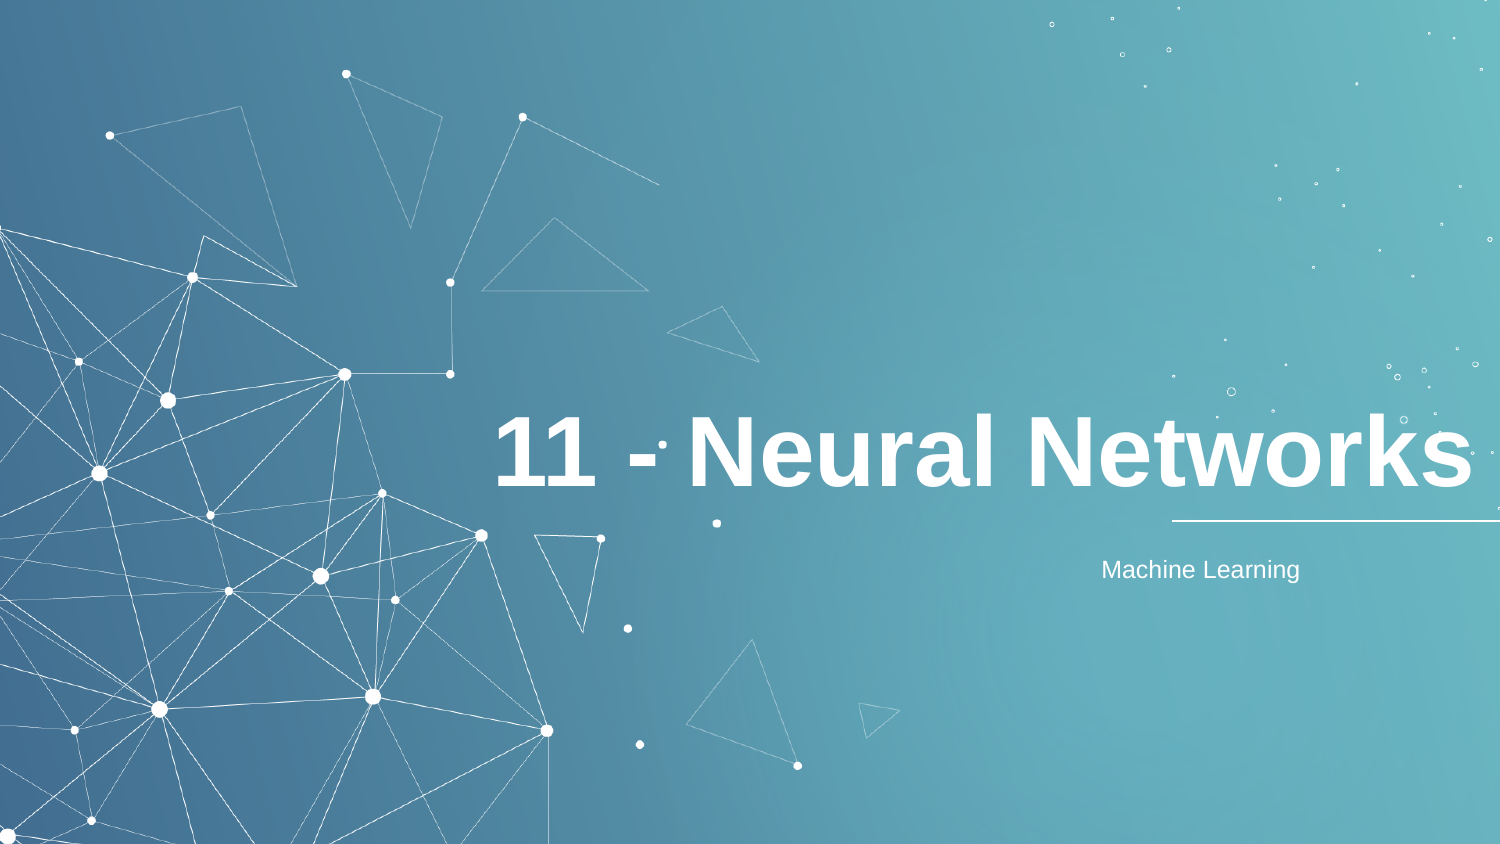

# 11 - Neural Networks
Machine Learning